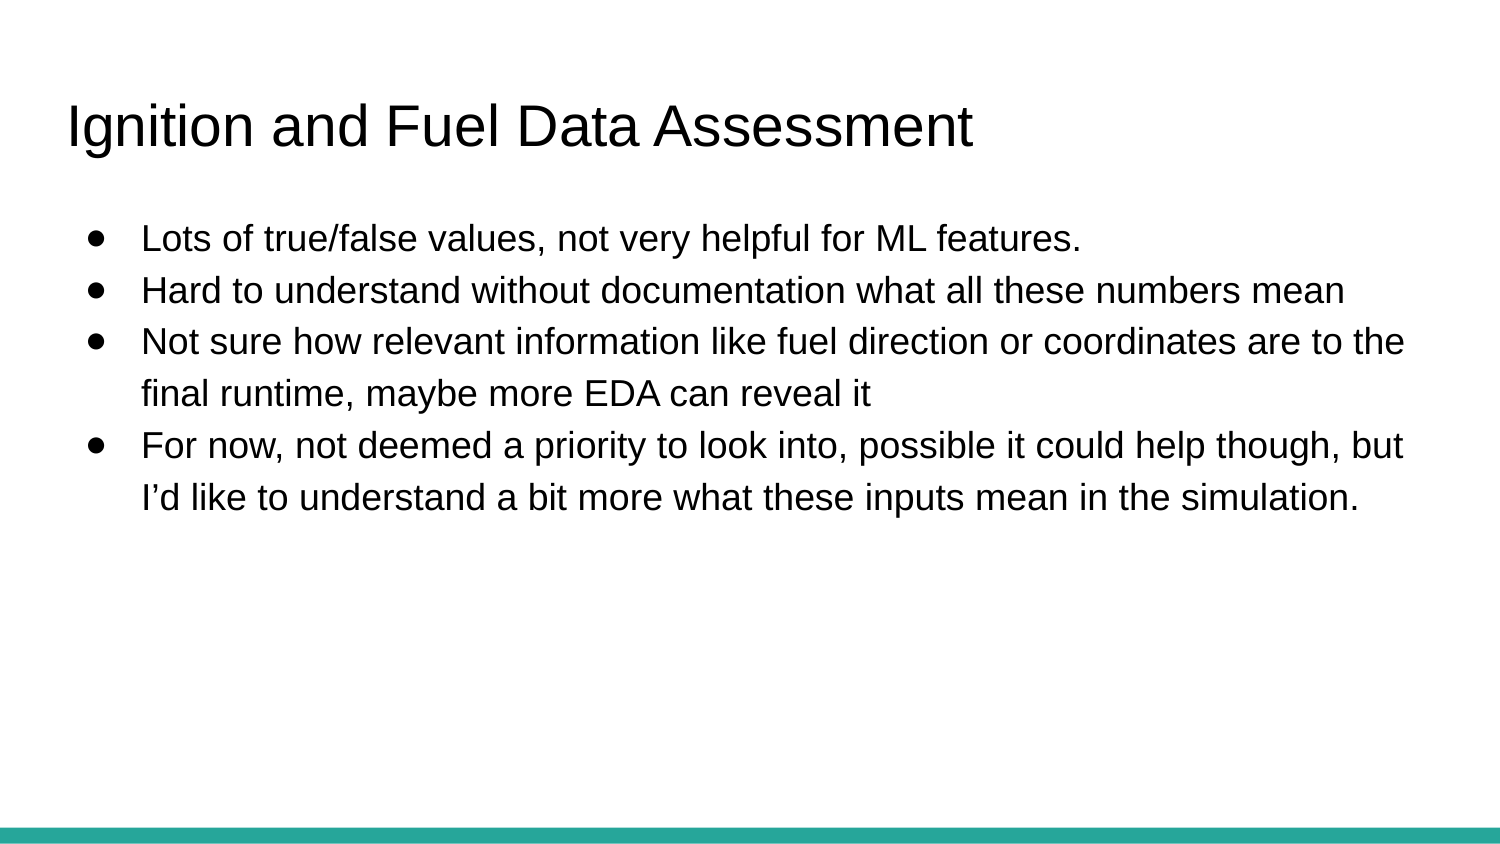

# Ignition and Fuel Data Assessment
Lots of true/false values, not very helpful for ML features.
Hard to understand without documentation what all these numbers mean
Not sure how relevant information like fuel direction or coordinates are to the final runtime, maybe more EDA can reveal it
For now, not deemed a priority to look into, possible it could help though, but I’d like to understand a bit more what these inputs mean in the simulation.